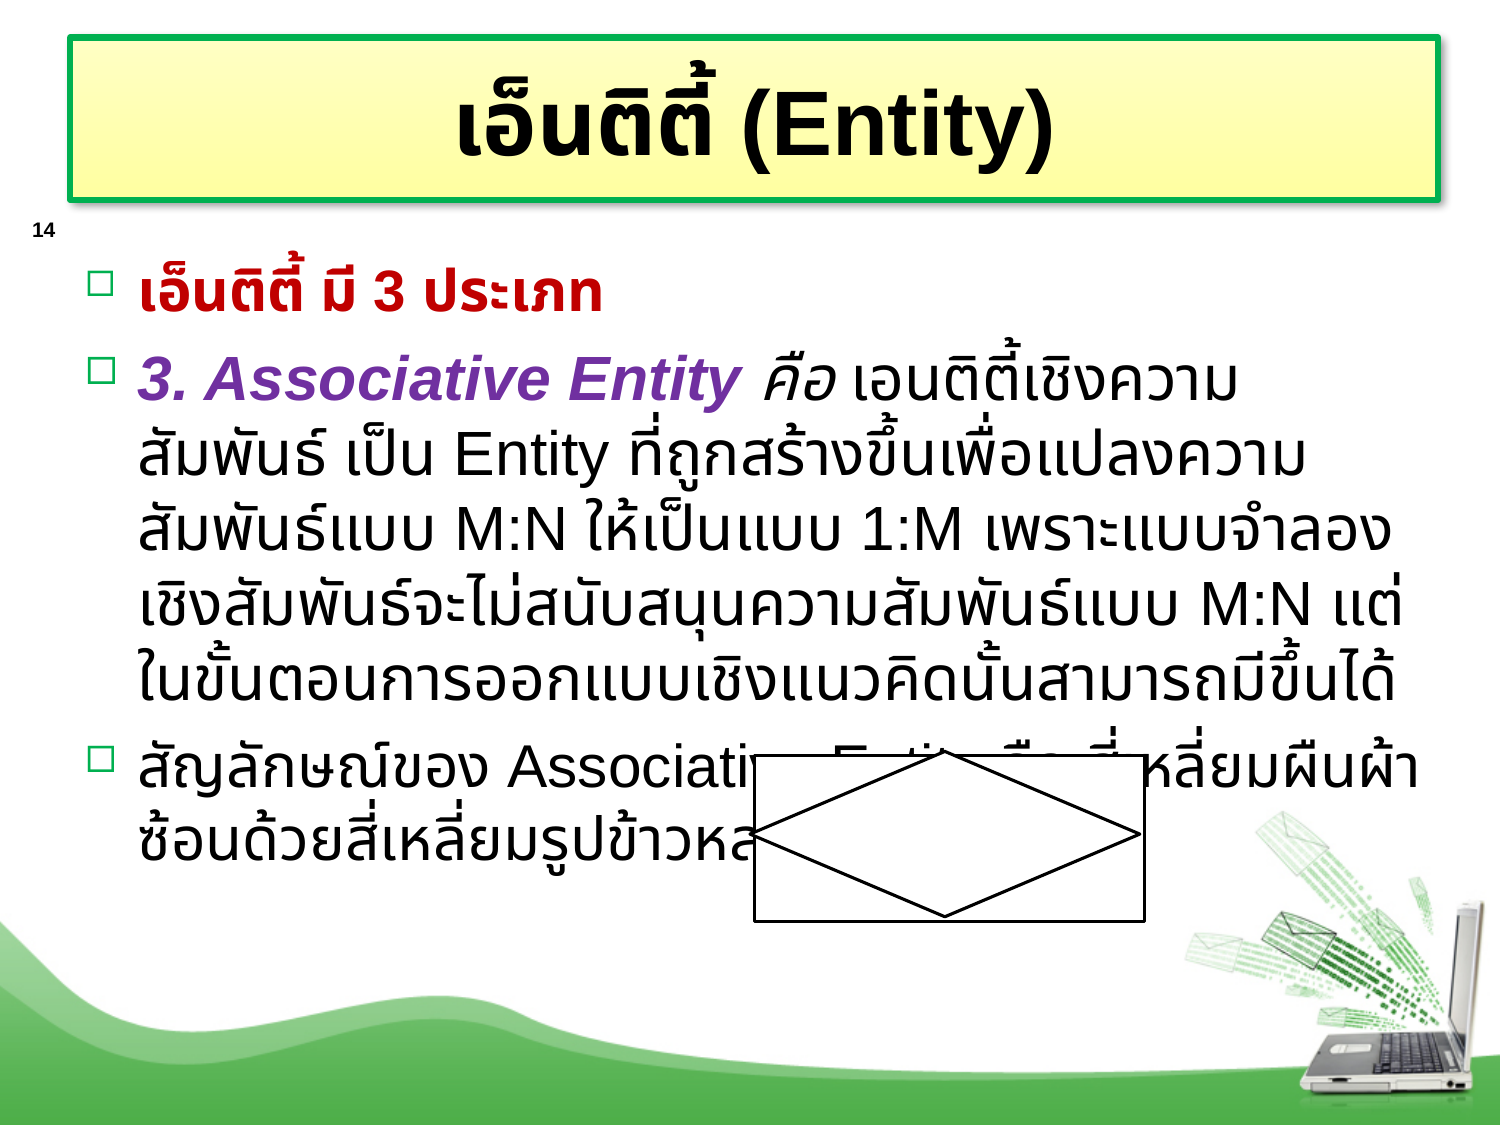

# เอ็นติตี้ (Entity)
14
เอ็นติตี้ มี 3 ประเภท
3. Associative Entity คือ เอนติตี้เชิงความสัมพันธ์ เป็น Entity ที่ถูกสร้างขึ้นเพื่อแปลงความสัมพันธ์แบบ M:N ให้เป็นแบบ 1:M เพราะแบบจำลองเชิงสัมพันธ์จะไม่สนับสนุนความสัมพันธ์แบบ M:N แต่ในขั้นตอนการออกแบบเชิงแนวคิดนั้นสามารถมีขึ้นได้
สัญลักษณ์ของ Associative Entity คือ สี่เหลี่ยมผืนผ้าซ้อนด้วยสี่เหลี่ยมรูปข้าวหลามตัด